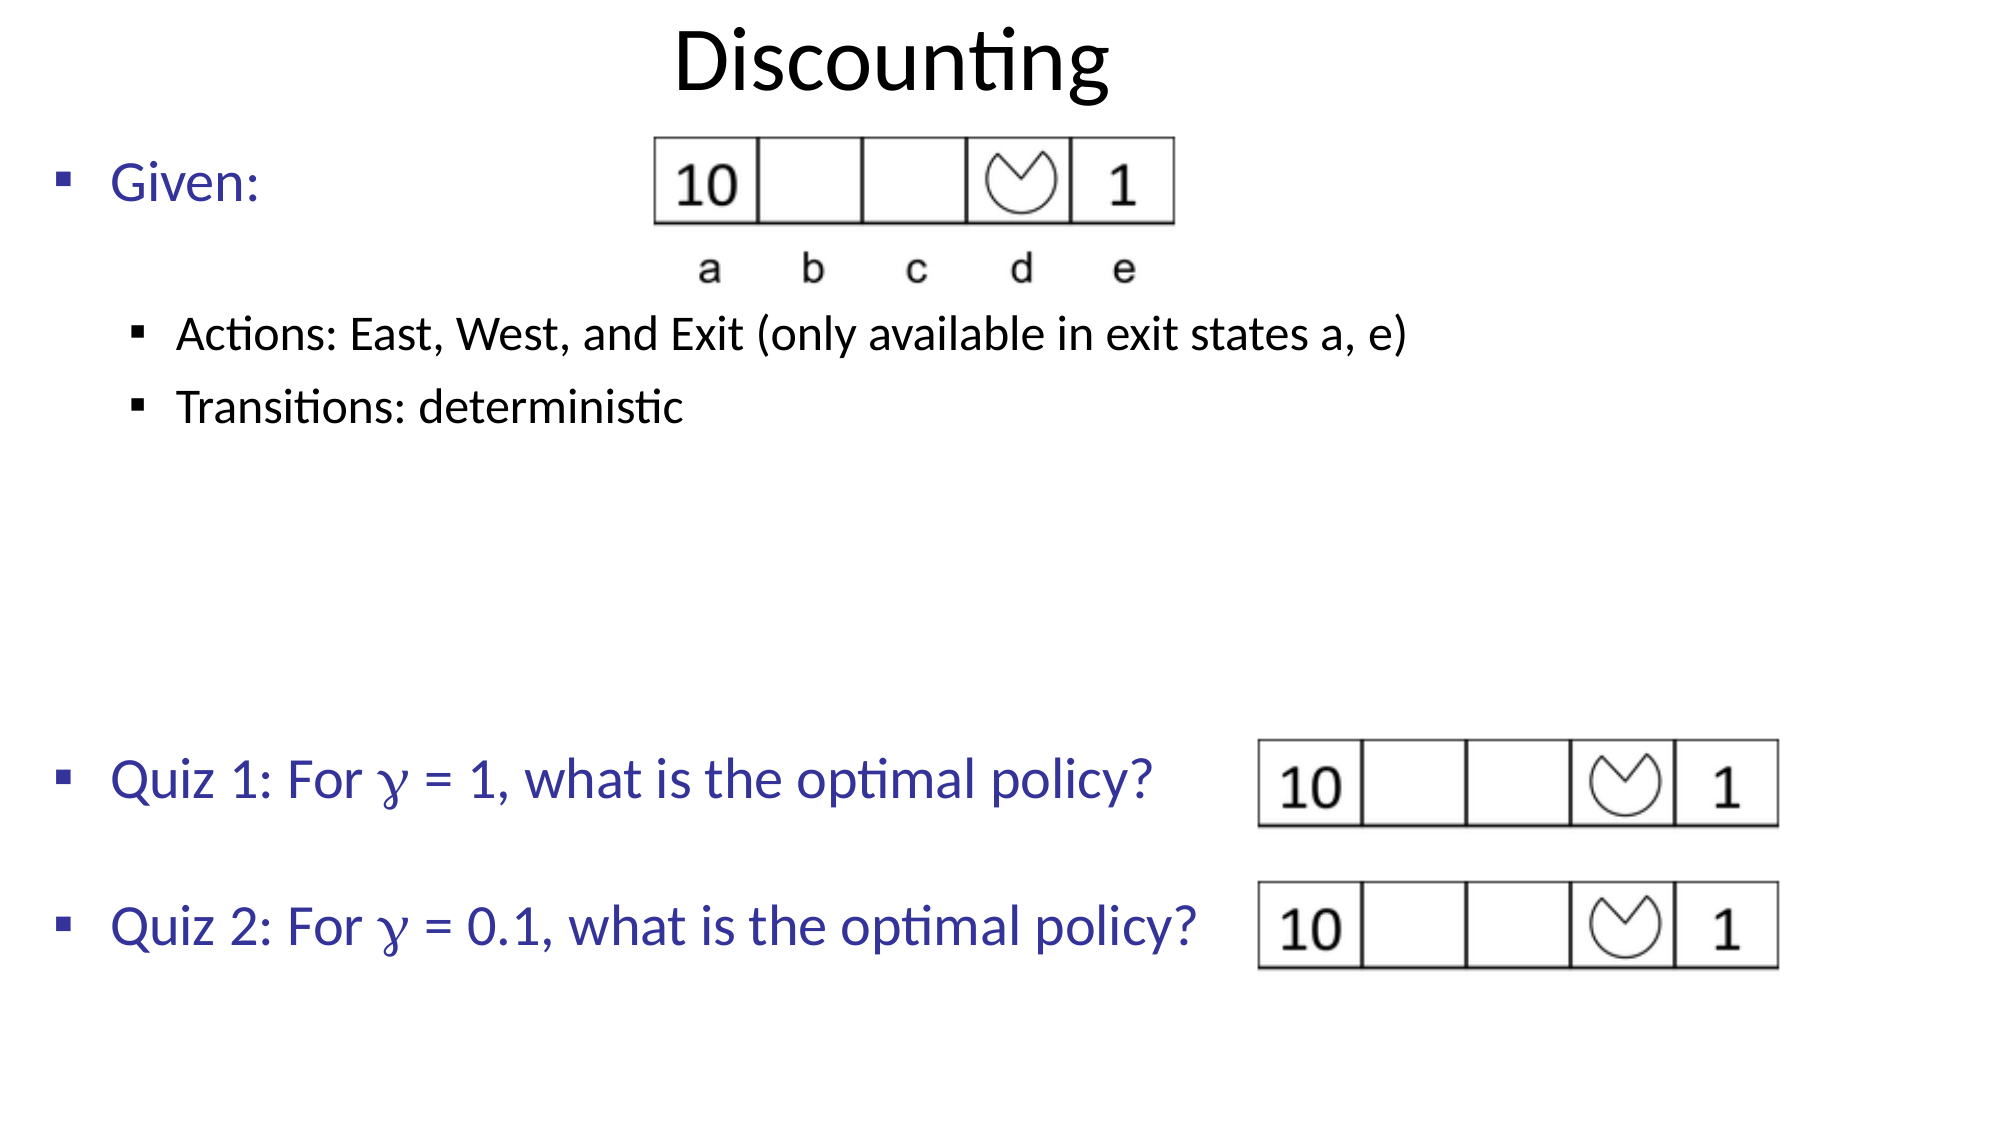

# Discounting

Given:

Actions: East, West, and Exit (only available in exit states a, e)
Transitions: deterministic

Quiz 1: For γ = 1, what is the optimal policy?

Quiz 2: For γ = 0.1, what is the optimal policy?